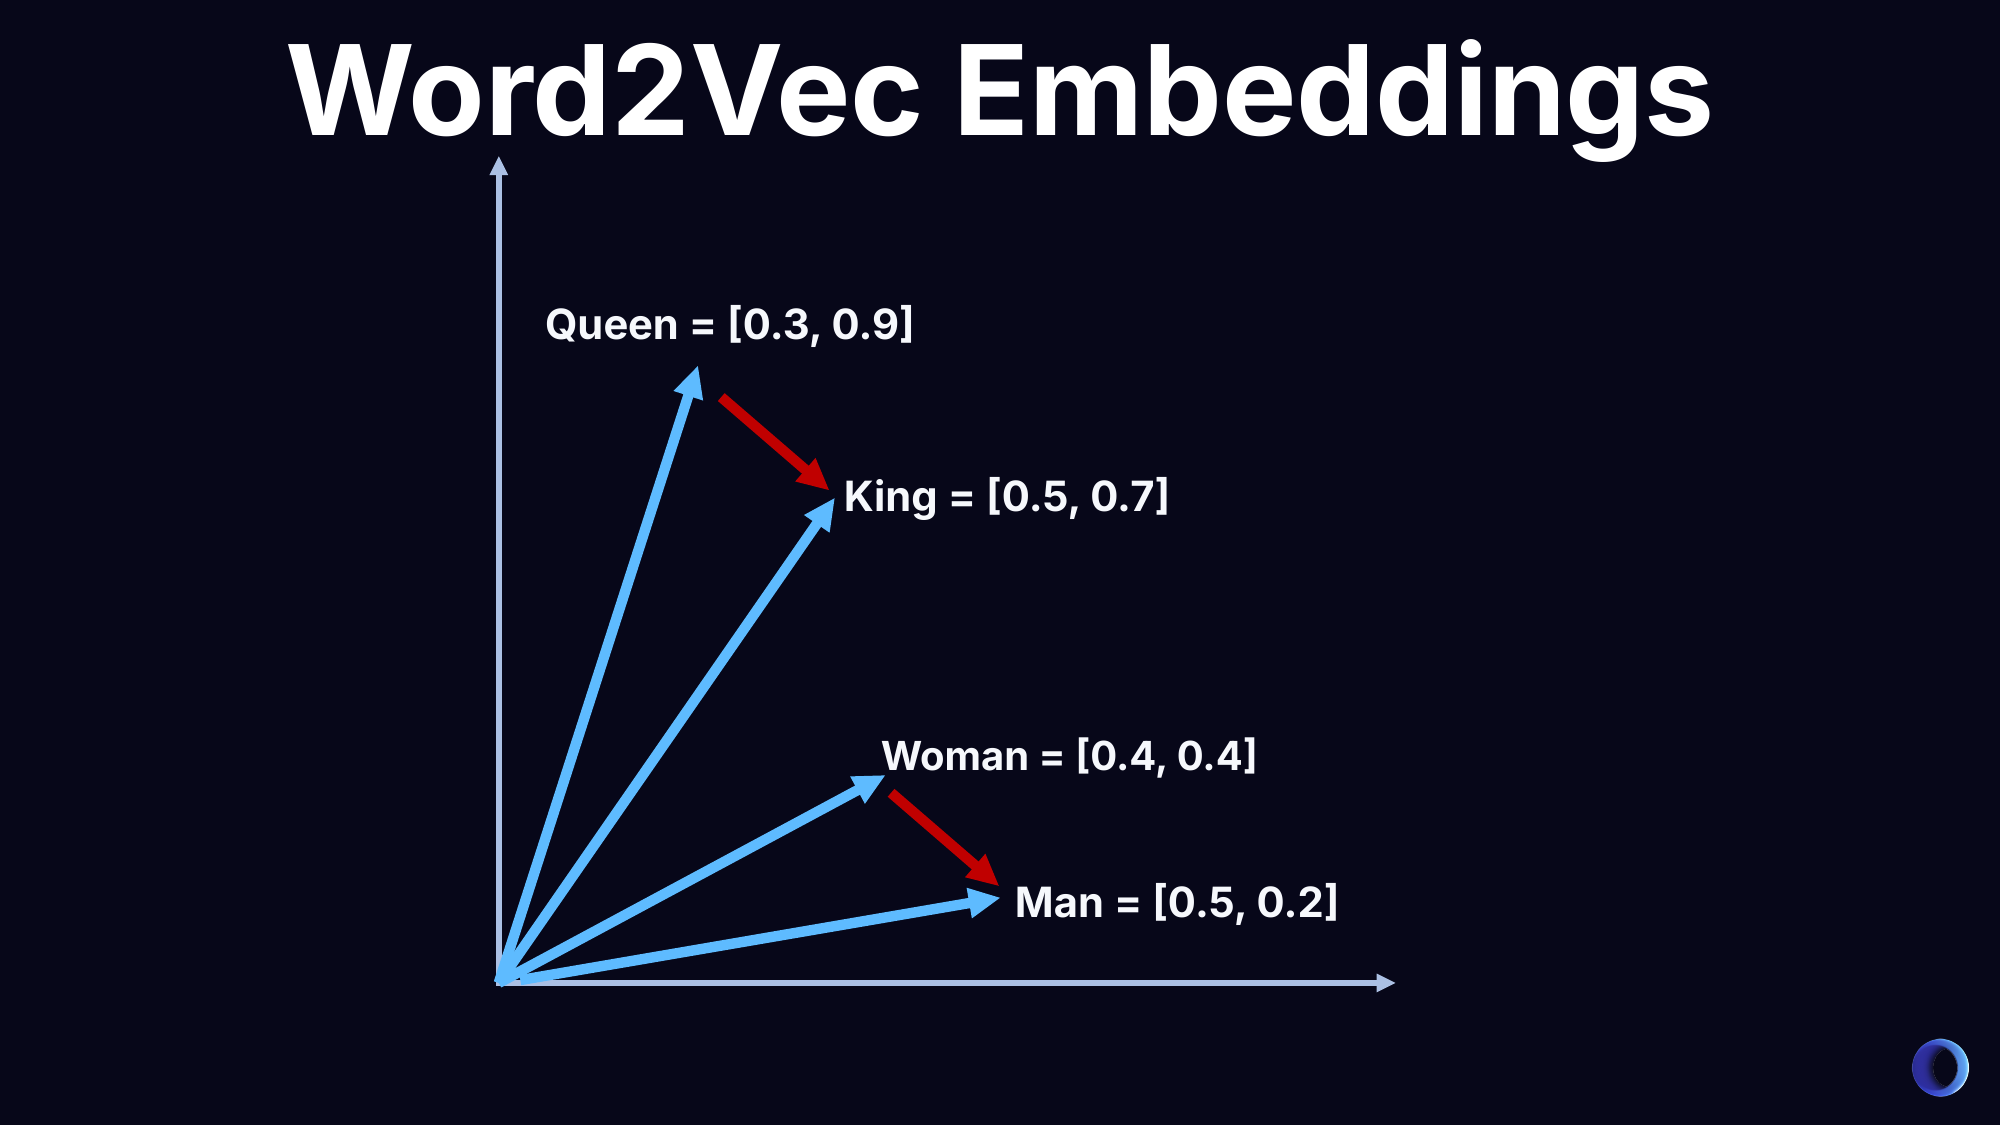

# Word2Vec Embeddings
Queen = [0.3, 0.9]
King = [0.5, 0.7]
Woman = [0.4, 0.4]
Man = [0.5, 0.2]